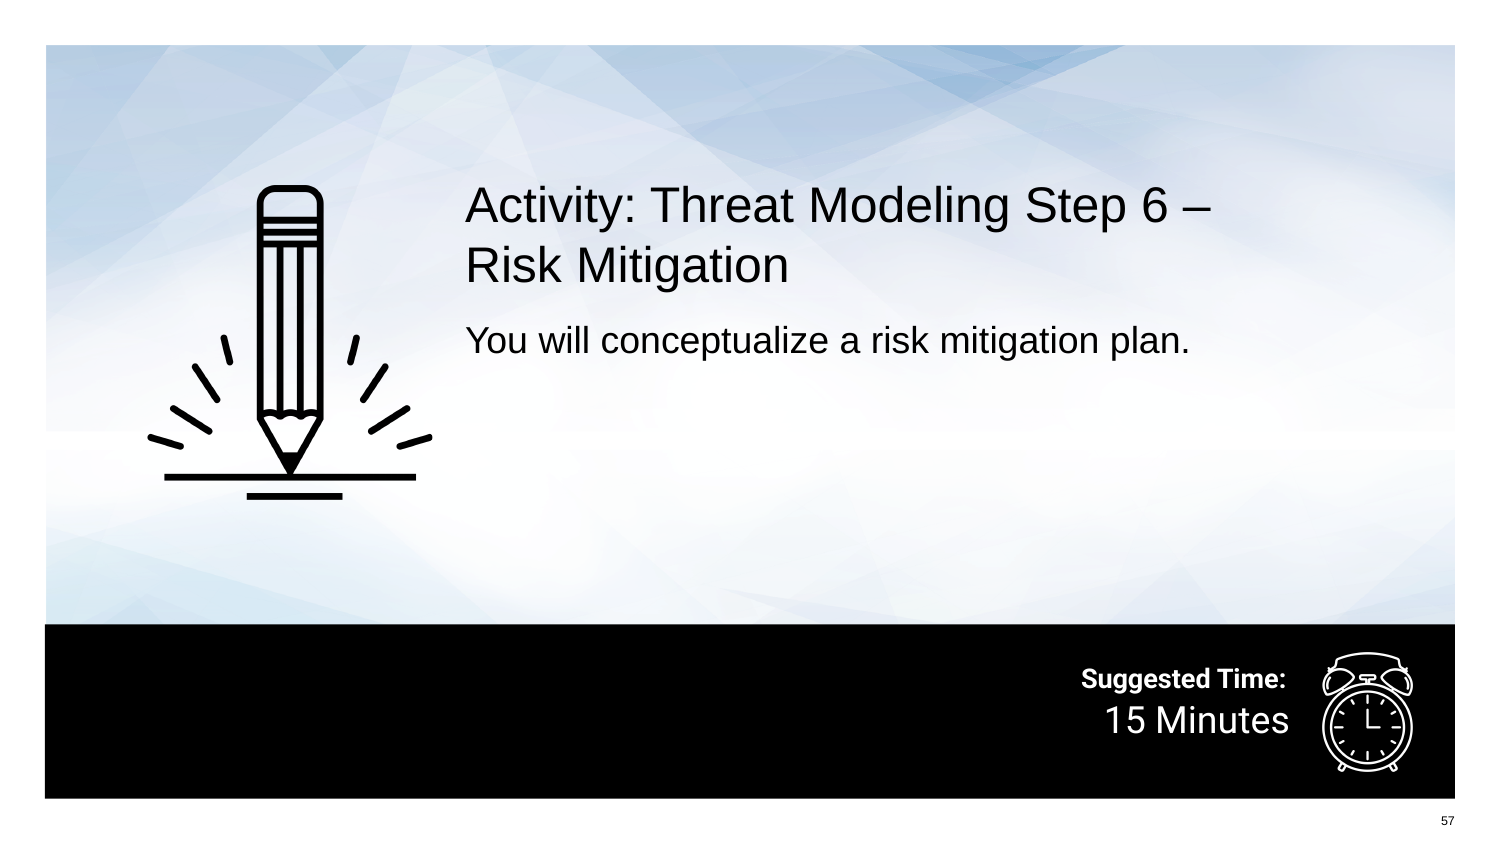

Activity: Threat Modeling Step 6 –
Risk Mitigation
You will conceptualize a risk mitigation plan.

# 15 Minutes
57